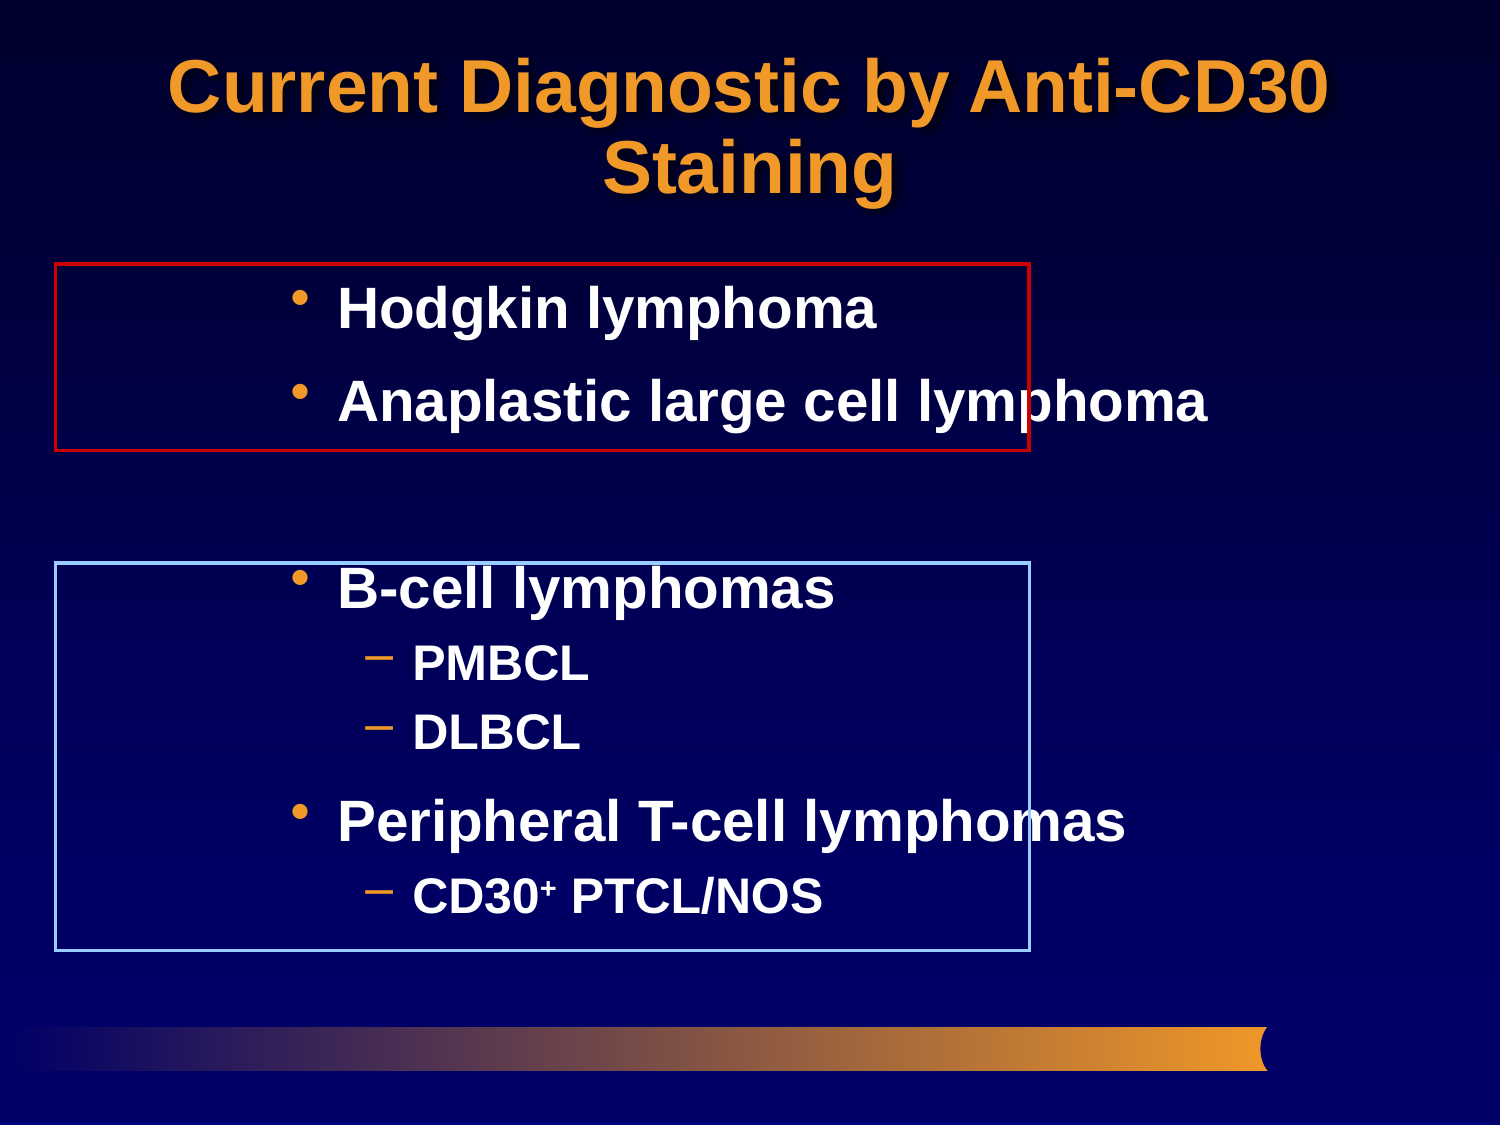

Current Diagnostic by Anti-CD30 Staining
Hodgkin lymphoma
Anaplastic large cell lymphoma

B-cell lymphomas
PMBCL
DLBCL
Peripheral T-cell lymphomas
CD30+ PTCL/NOS